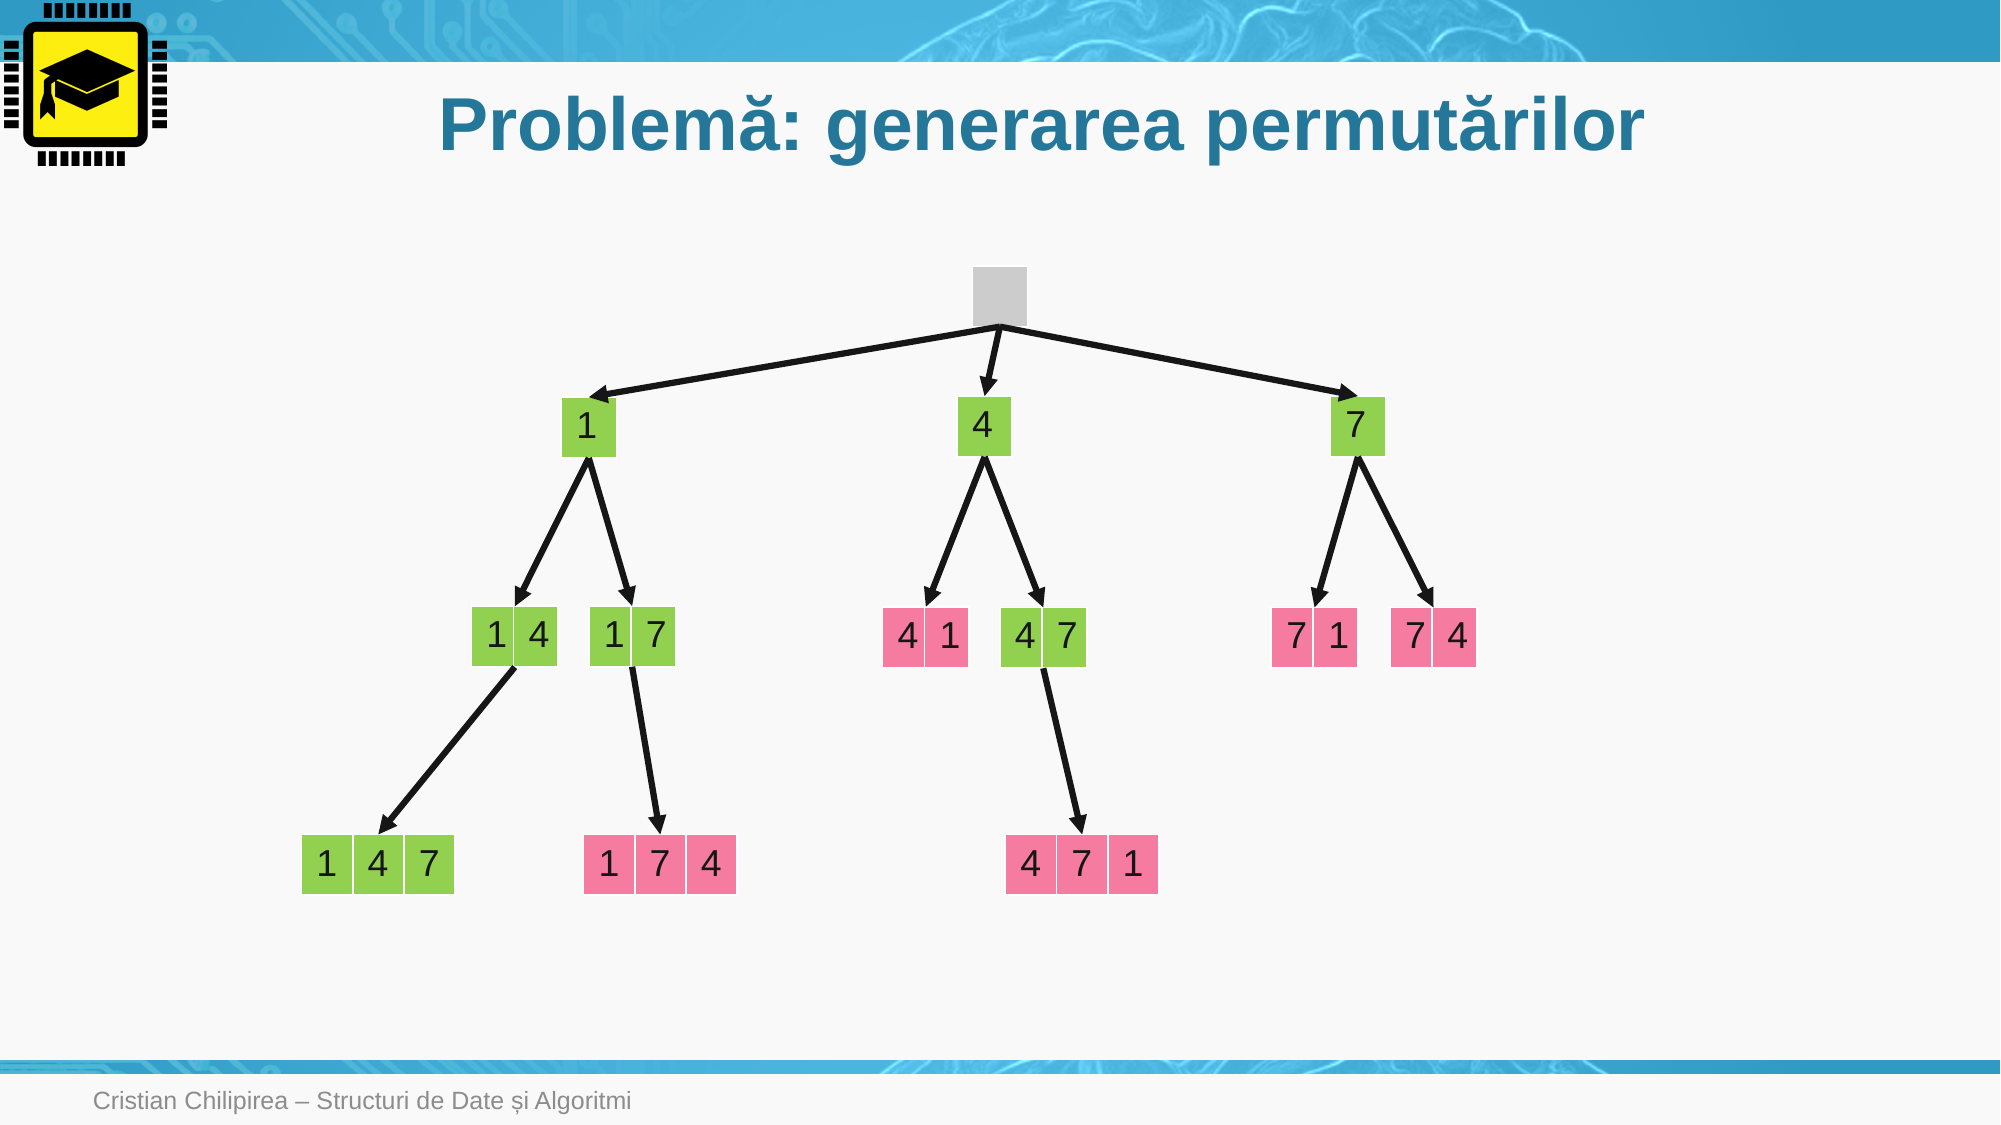

# Problemă: generarea permutărilor
|  |
| --- |
| 4 |
| --- |
| 7 |
| --- |
| 1 |
| --- |
| 1 | 7 |
| --- | --- |
| 1 | 4 |
| --- | --- |
| 4 | 1 |
| --- | --- |
| 4 | 7 |
| --- | --- |
| 7 | 1 |
| --- | --- |
| 7 | 4 |
| --- | --- |
| 1 | 4 | 7 |
| --- | --- | --- |
| 1 | 7 | 4 |
| --- | --- | --- |
| 4 | 7 | 1 |
| --- | --- | --- |
Cristian Chilipirea – Structuri de Date și Algoritmi